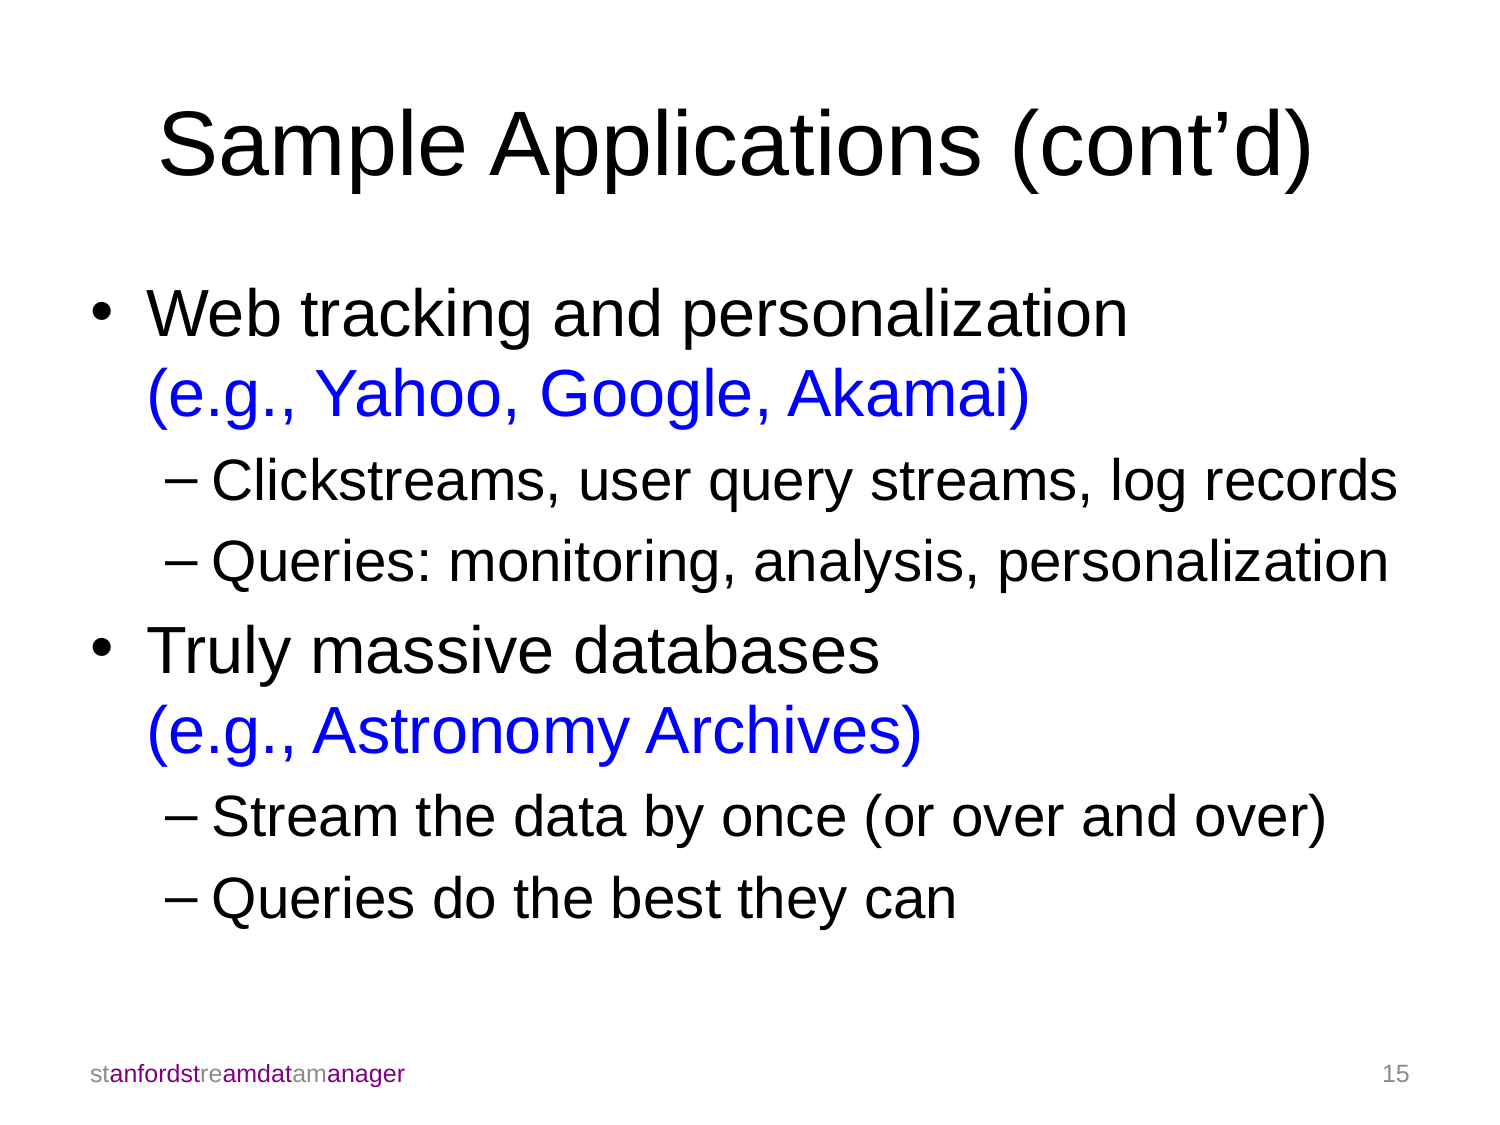

# Sample Applications (cont’d)
Web tracking and personalization             (e.g., Yahoo, Google, Akamai)
Clickstreams, user query streams, log records
Queries: monitoring, analysis, personalization
Truly massive databases                            (e.g., Astronomy Archives)
Stream the data by once (or over and over)
Queries do the best they can
stanfordstreamdatamanager
15